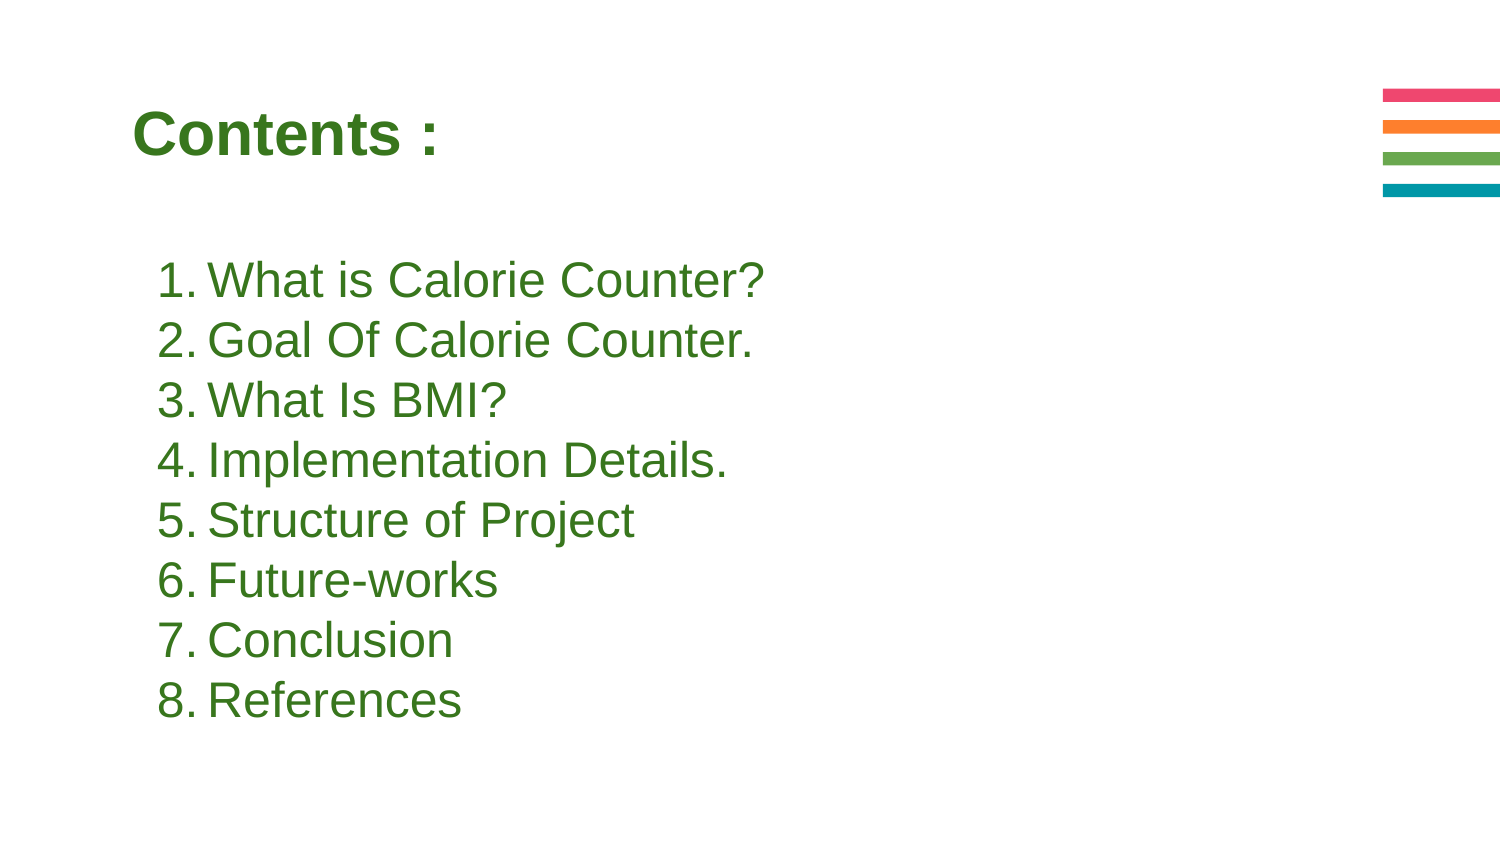

# Contents :

What is Calorie Counter?
Goal Of Calorie Counter.
What Is BMI?
Implementation Details.
Structure of Project
Future-works
Conclusion
References